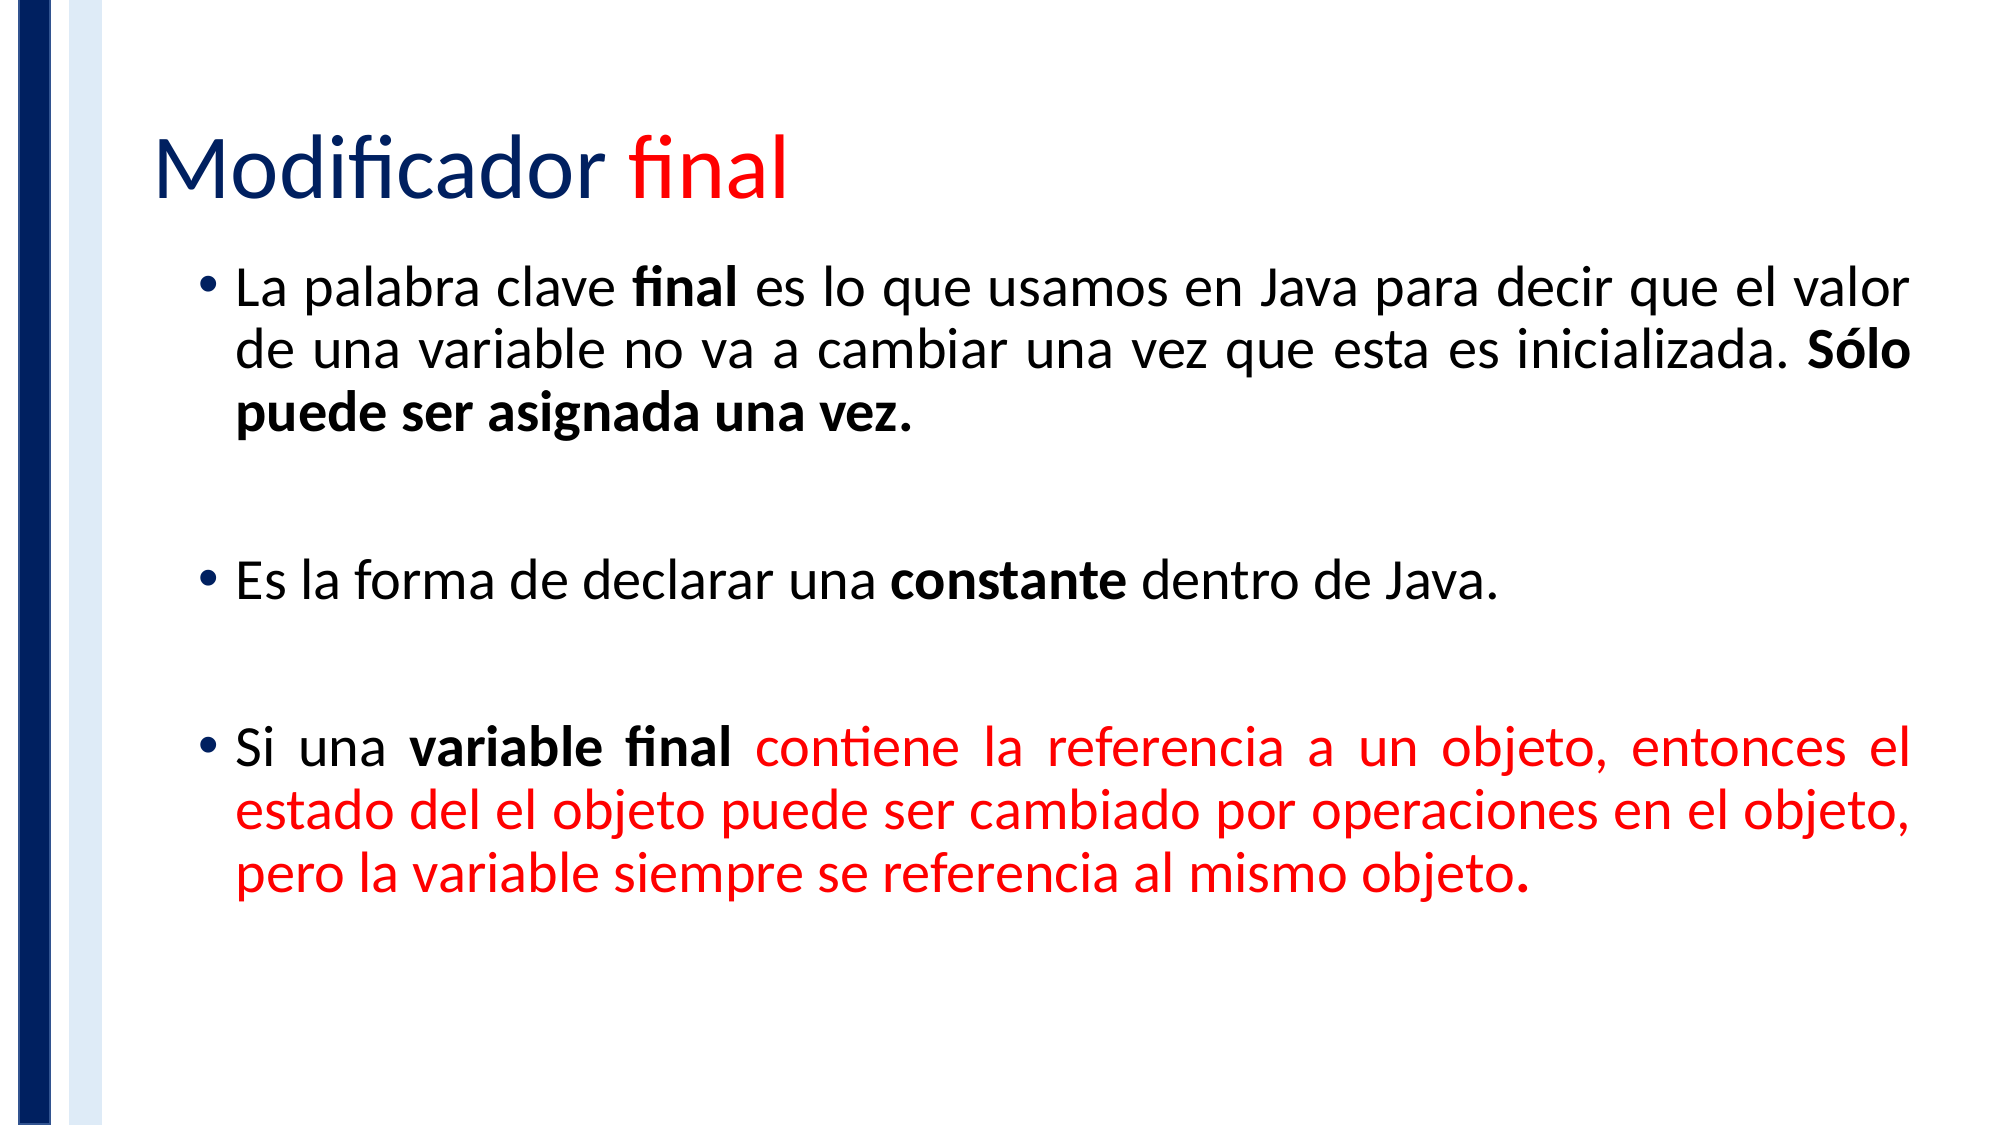

# Modificador final
La palabra clave final es lo que usamos en Java para decir que el valor de una variable no va a cambiar una vez que esta es inicializada. Sólo puede ser asignada una vez.

Es la forma de declarar una constante dentro de Java.

Si una variable final contiene la referencia a un objeto, entonces el estado del el objeto puede ser cambiado por operaciones en el objeto, pero la variable siempre se referencia al mismo objeto.